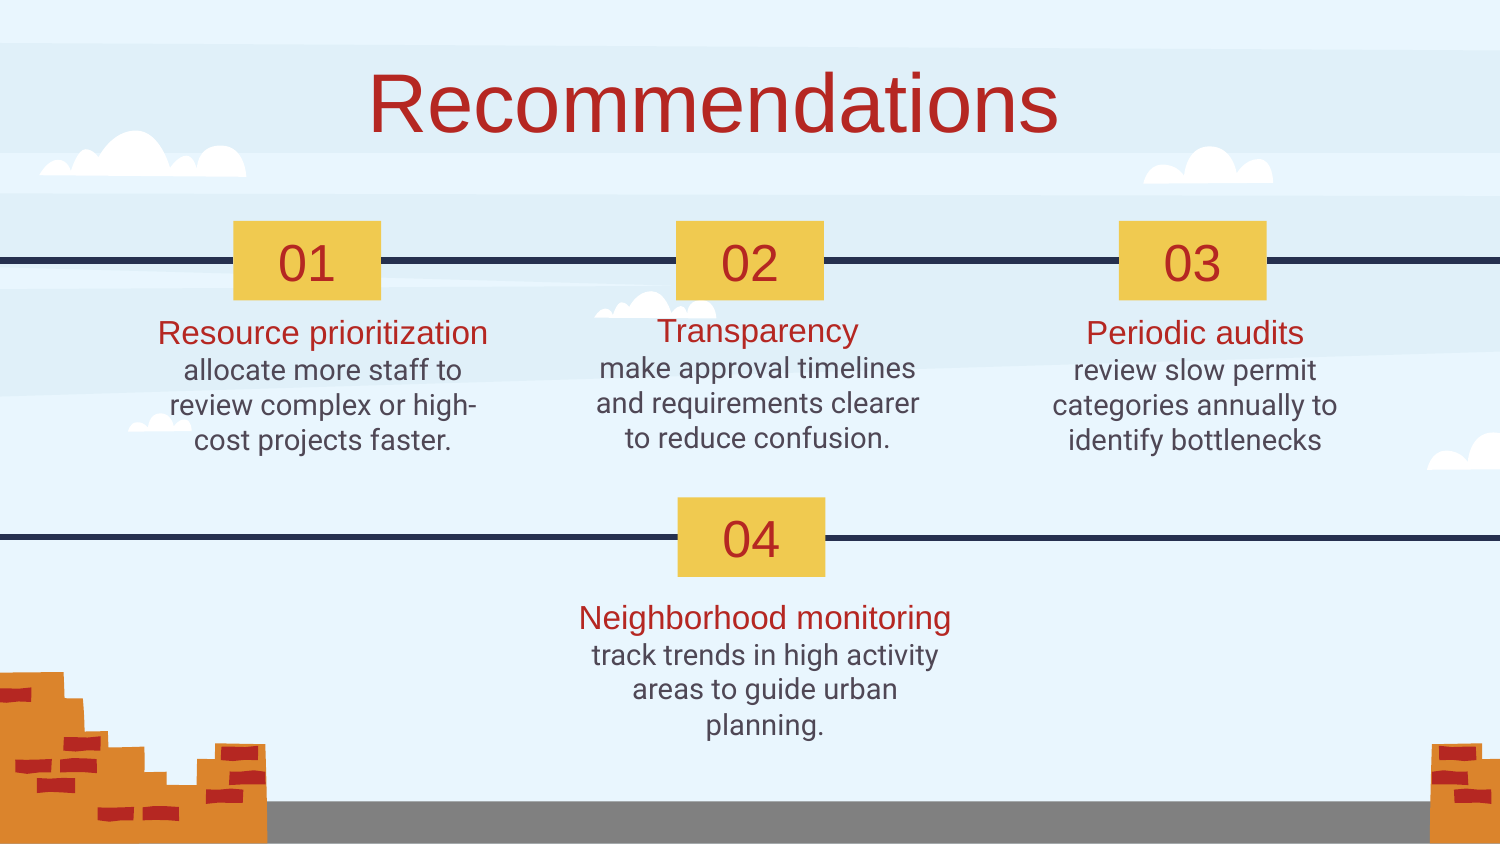

# Recommendations
01
02
03
Transparency
make approval timelines and requirements clearer to reduce confusion.
Resource prioritization allocate more staff to review complex or high-cost projects faster.
Periodic audits
review slow permit categories annually to identify bottlenecks
04
Neighborhood monitoring
track trends in high activity areas to guide urban planning.